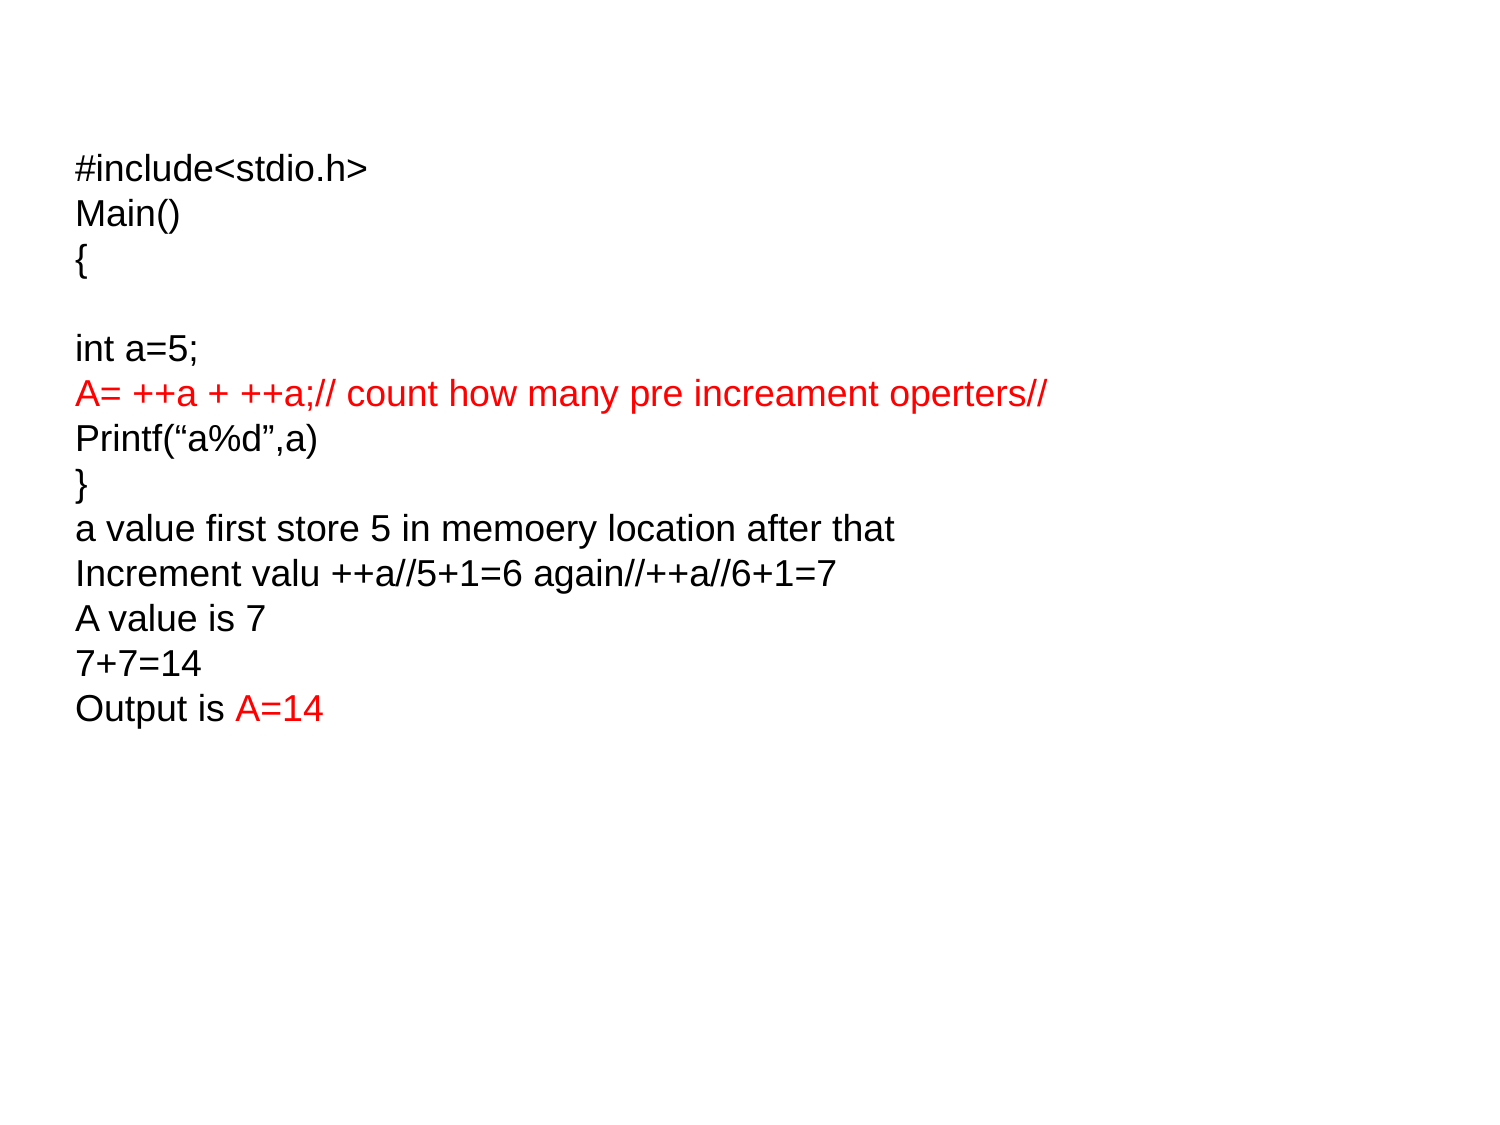

# #include<stdio.h>
Main()
{

int a=5;
A= ++a + ++a;// count how many pre increament operters//
Printf(“a%d”,a)
}
a value first store 5 in memoery location after that
Increment valu ++a//5+1=6 again//++a//6+1=7
A value is 7
7+7=14
Output is A=14